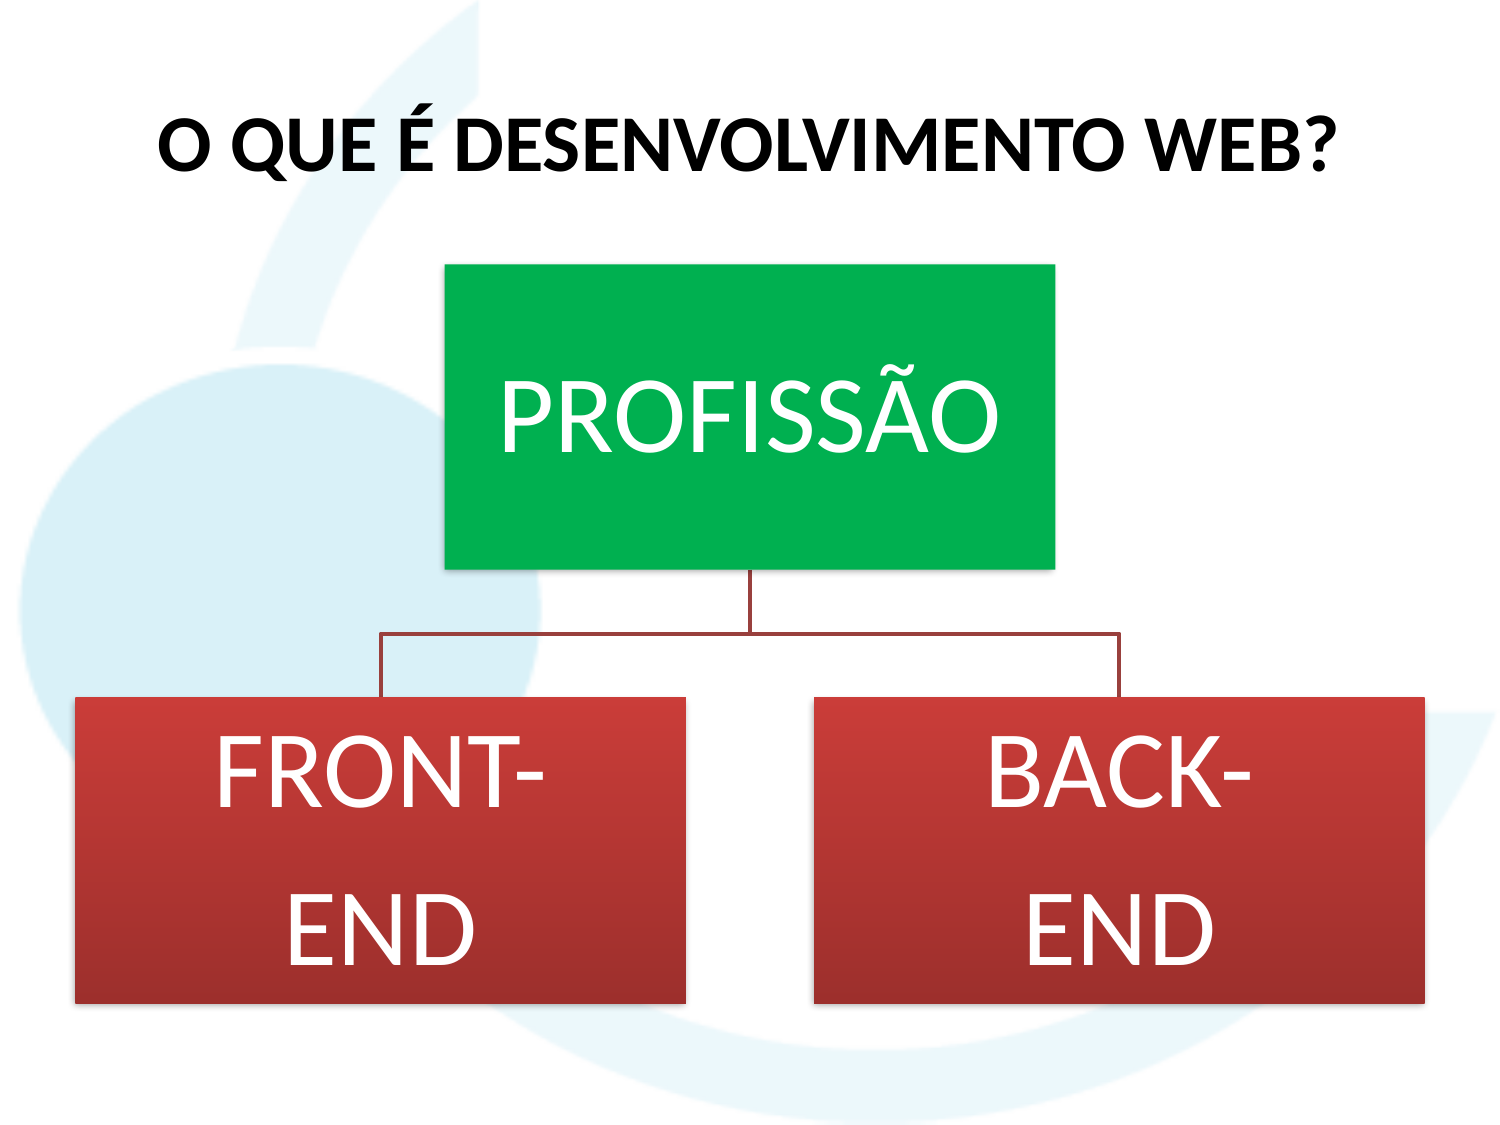

# O QUE É DESENVOLVIMENTO WEB?
PROFISSÃO
FRONT-
END
BACK-
END